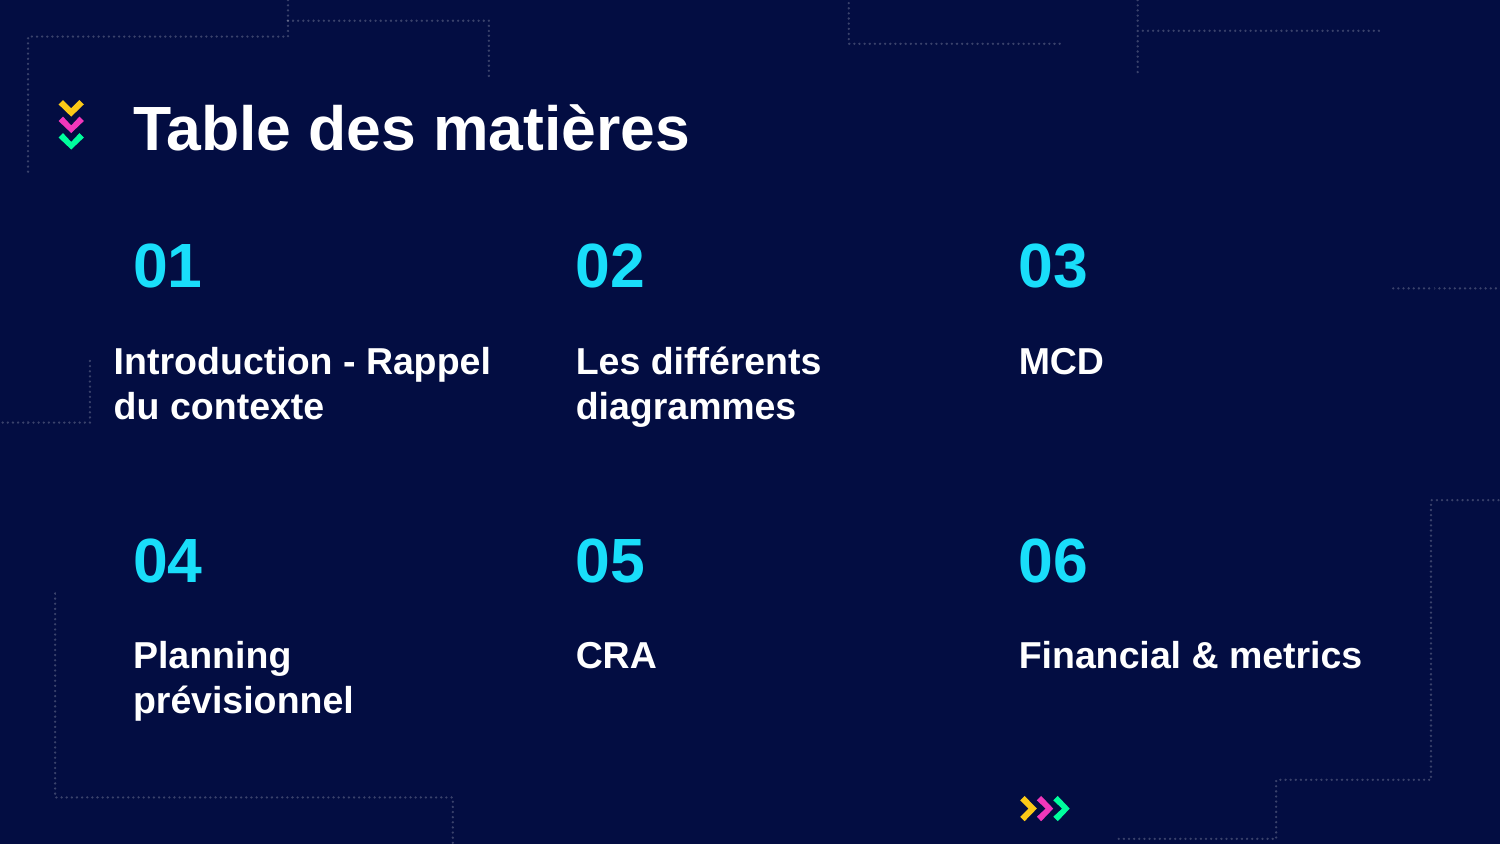

# Table des matières
01
02
03
Les différents diagrammes
MCD
Introduction - Rappel du contexte
04
05
06
Planning prévisionnel
CRA
Financial & metrics